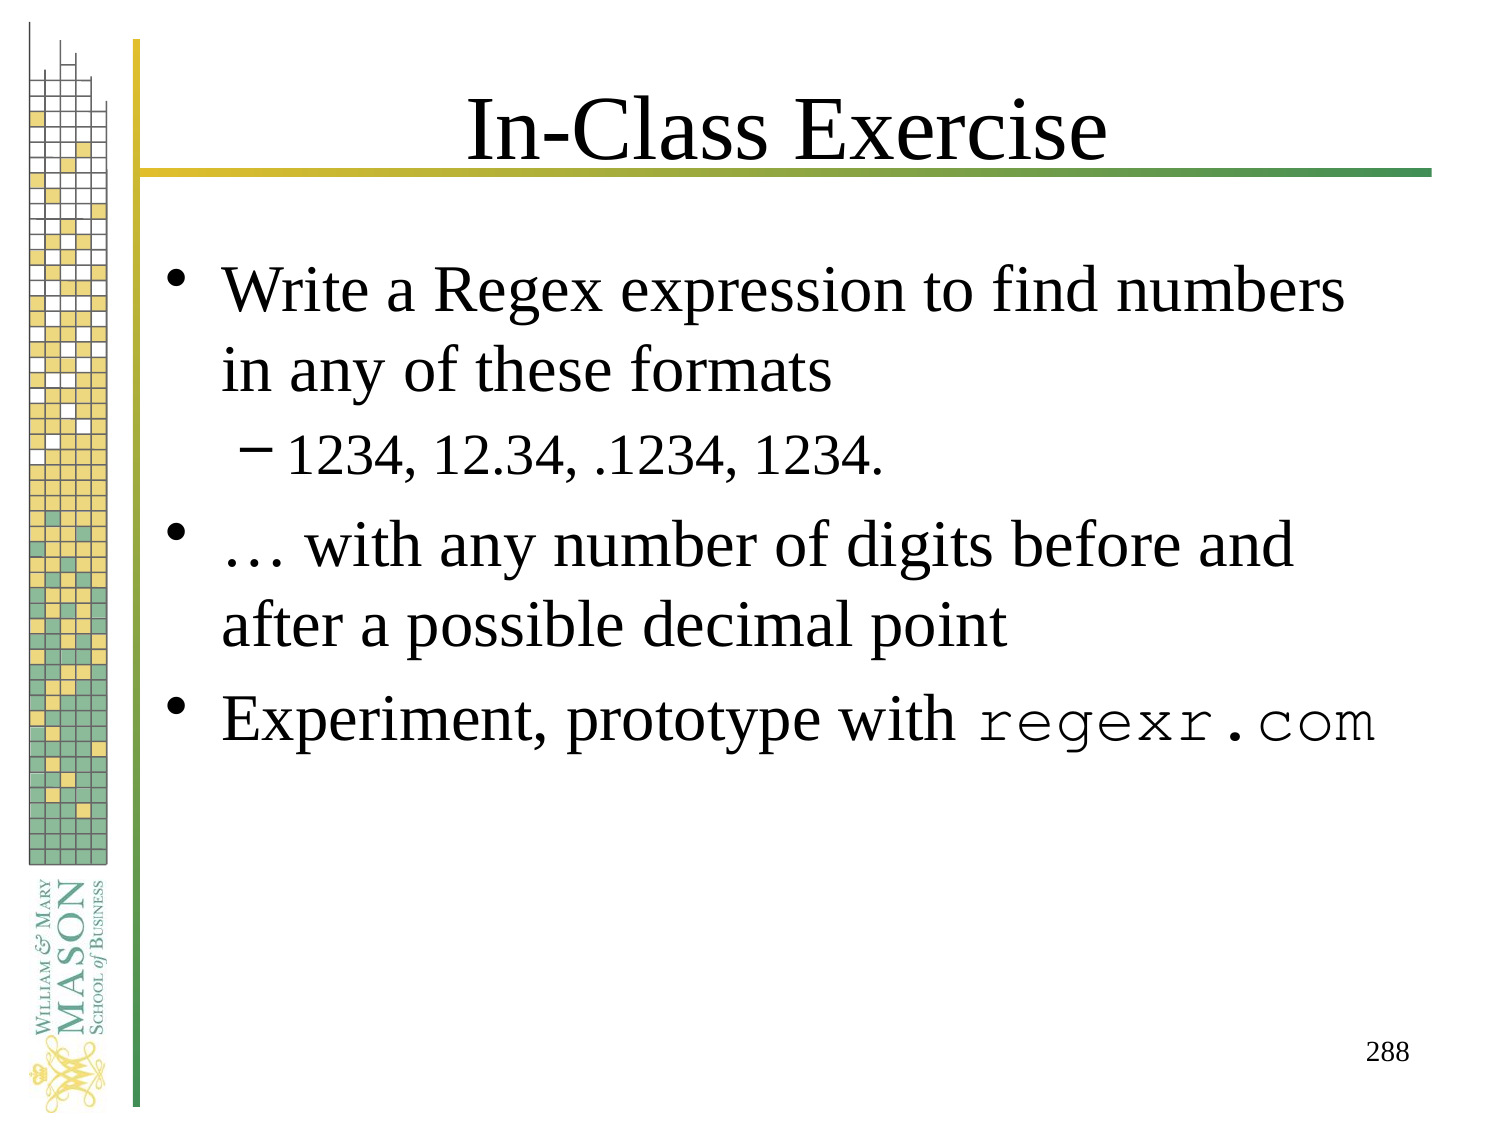

# In-Class Exercise
Write a Regex expression to find numbers in any of these formats
1234, 12.34, .1234, 1234.
… with any number of digits before and after a possible decimal point
Experiment, prototype with regexr.com

288